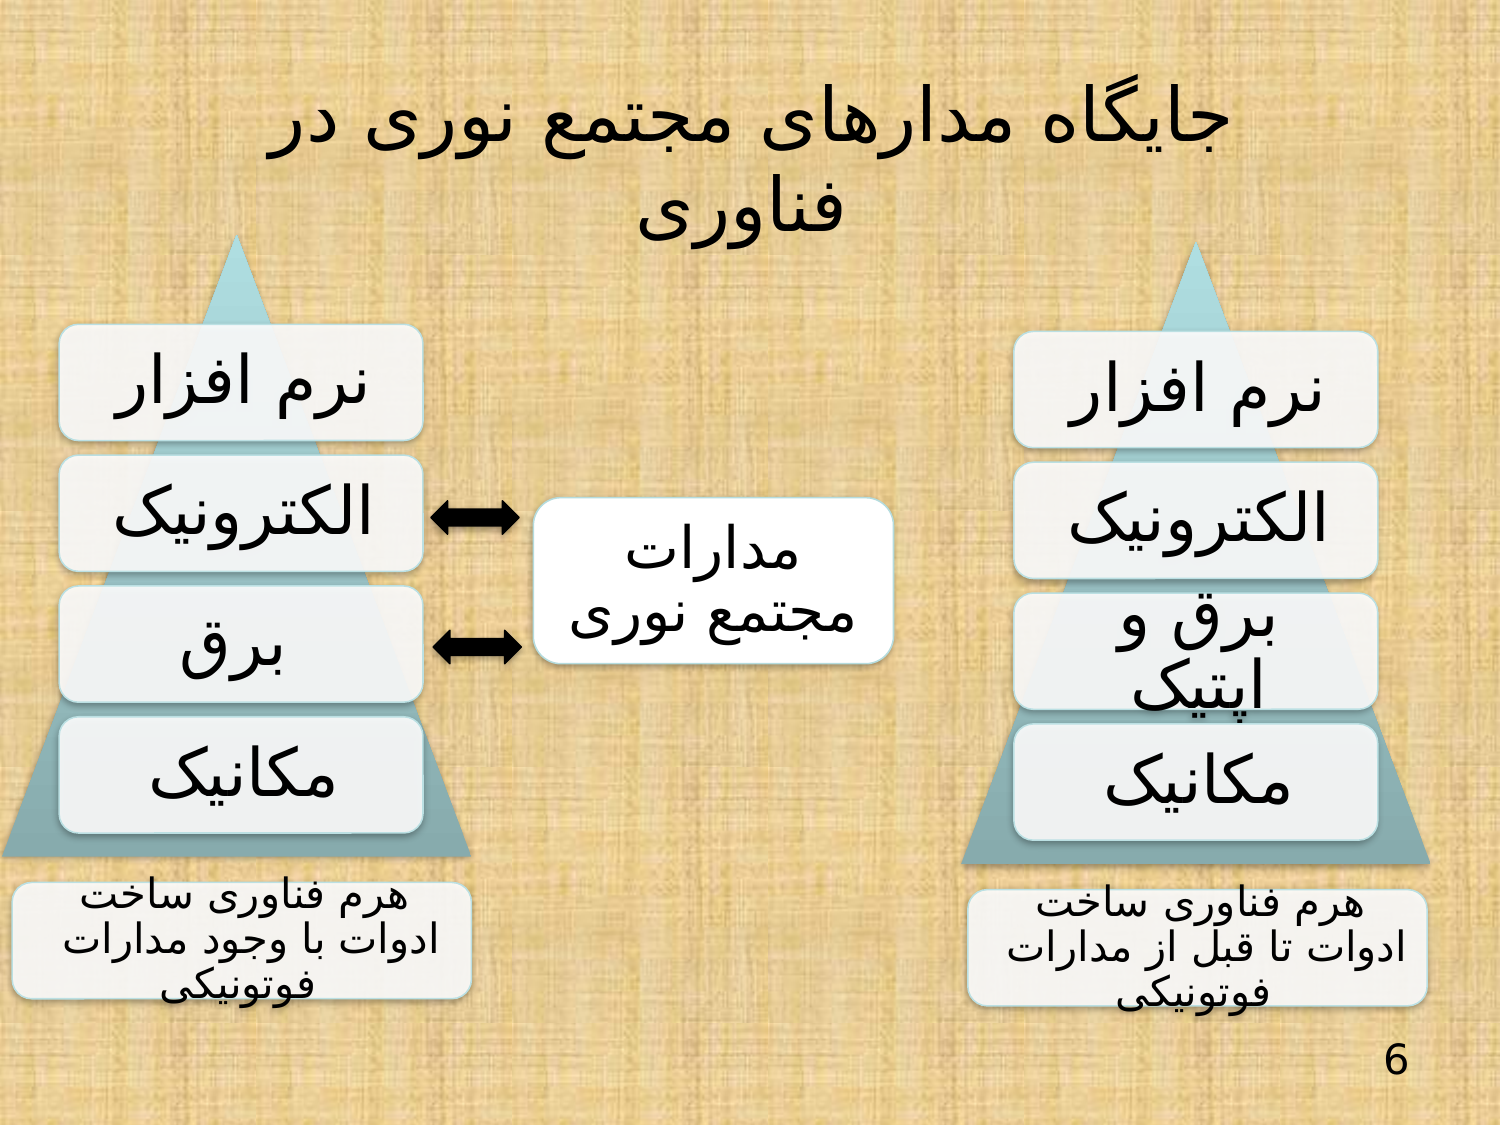

جایگاه مدارهای مجتمع نوری در فناوری
نرم افزار
الکترونیک
برق
مکانیک
هرم فناوری ساخت ادوات با وجود مدارات  فوتونیکی
نرم افزار
الکترونیک
برق و اپتیک
مکانیک
هرم فناوری ساخت ادوات تا قبل از مدارات  فوتونیکی

مدارات مجتمع نوری

6